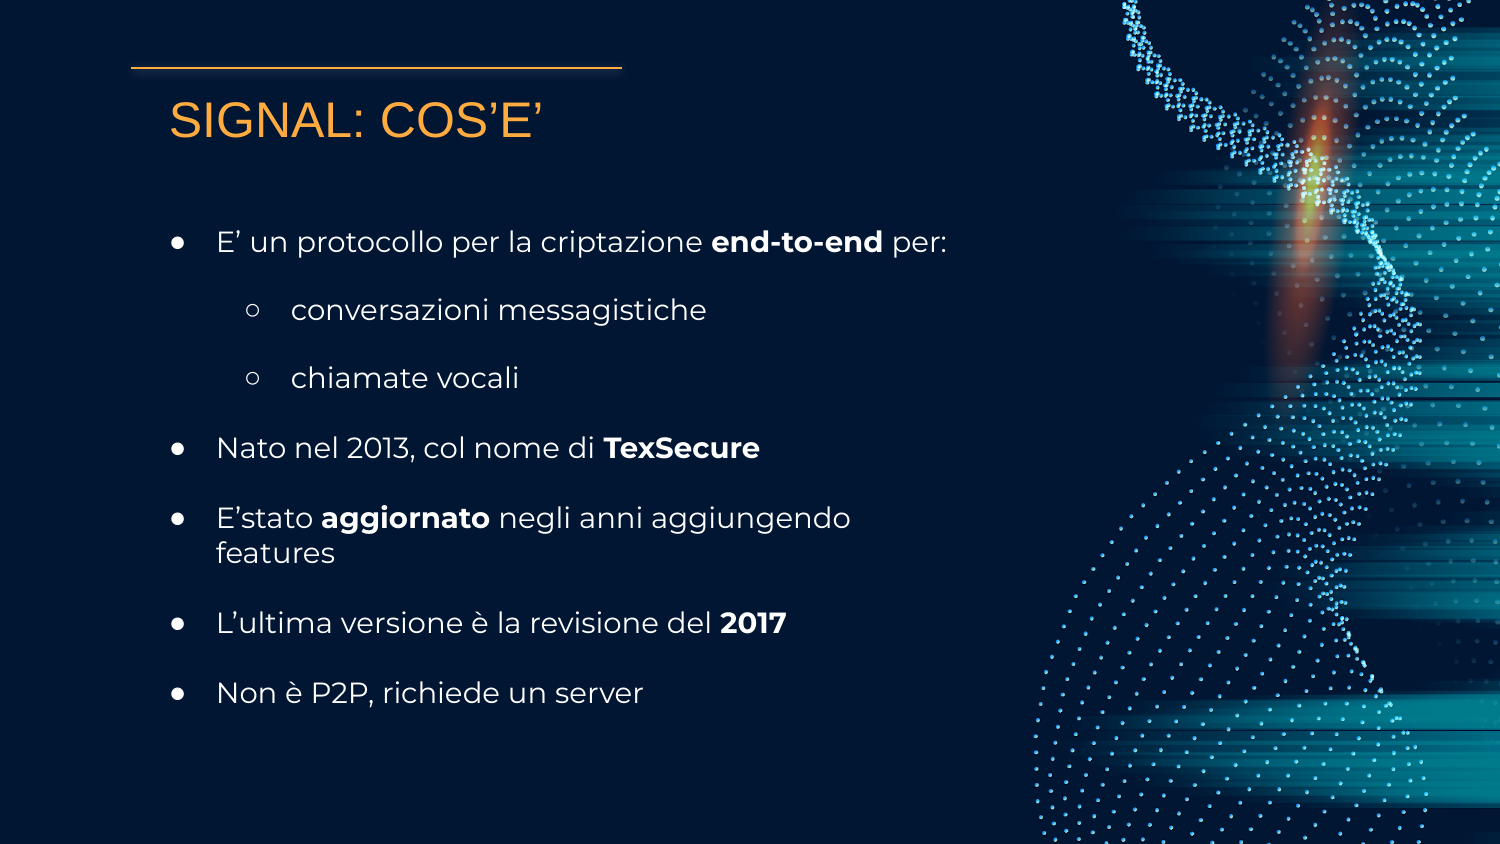

# SIGNAL: COS’E’
E’ un protocollo per la criptazione end-to-end per:
conversazioni messagistiche
chiamate vocali

Nato nel 2013, col nome di TexSecure

E’stato aggiornato negli anni aggiungendo features

L’ultima versione è la revisione del 2017

Non è P2P, richiede un server